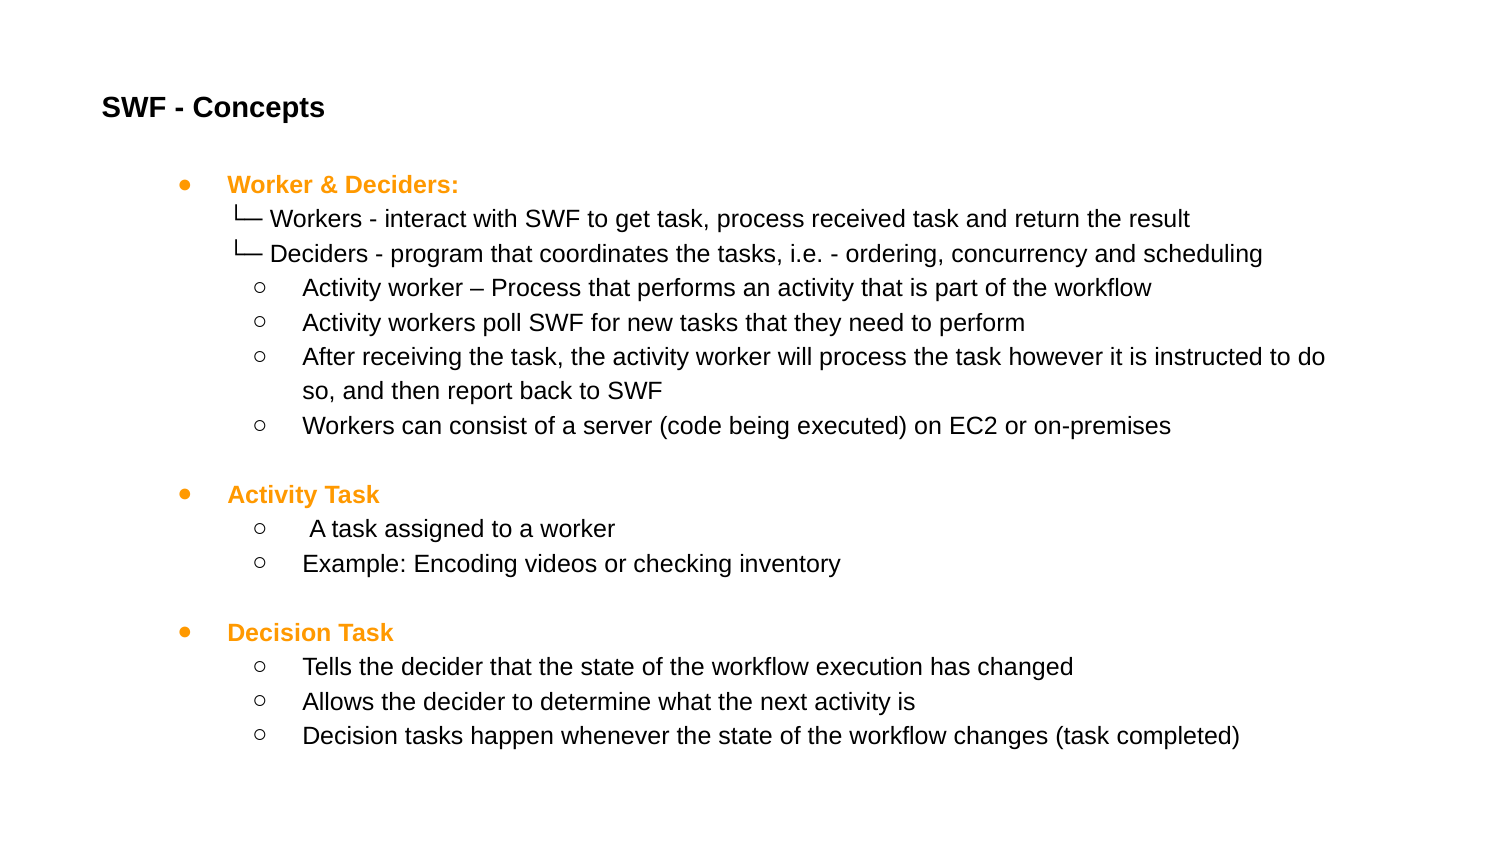

SWF - Concepts
Worker & Deciders:
└─ Workers - interact with SWF to get task, process received task and return the result
└─ Deciders - program that coordinates the tasks, i.e. - ordering, concurrency and scheduling
Activity worker – Process that performs an activity that is part of the workflow
Activity workers poll SWF for new tasks that they need to perform
After receiving the task, the activity worker will process the task however it is instructed to do so, and then report back to SWF
Workers can consist of a server (code being executed) on EC2 or on-premises

Activity Task
 A task assigned to a worker
Example: Encoding videos or checking inventory

Decision Task
Tells the decider that the state of the workflow execution has changed
Allows the decider to determine what the next activity is
Decision tasks happen whenever the state of the workflow changes (task completed)